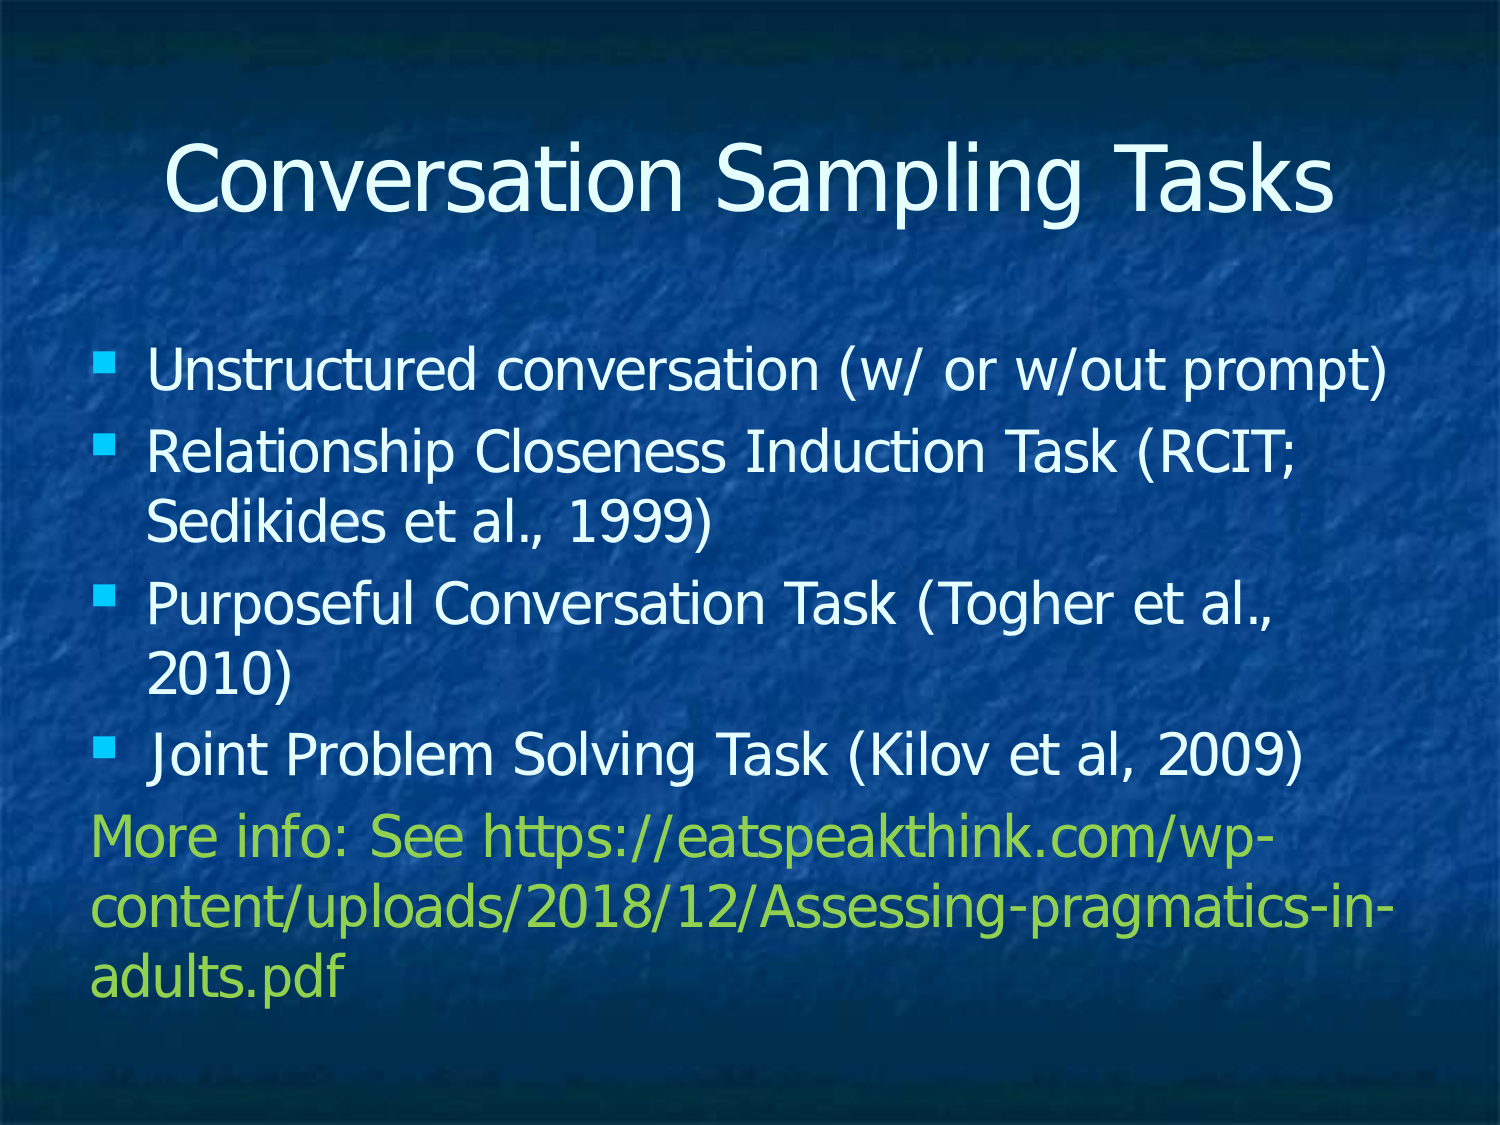

# Conversation Sampling Tasks
Unstructured conversation (w/ or w/out prompt)
Relationship Closeness Induction Task (RCIT; Sedikides et al., 1999)
Purposeful Conversation Task (Togher et al., 2010)
Joint Problem Solving Task (Kilov et al, 2009)
More info: See https://eatspeakthink.com/wp-content/uploads/2018/12/Assessing-pragmatics-in-adults.pdf